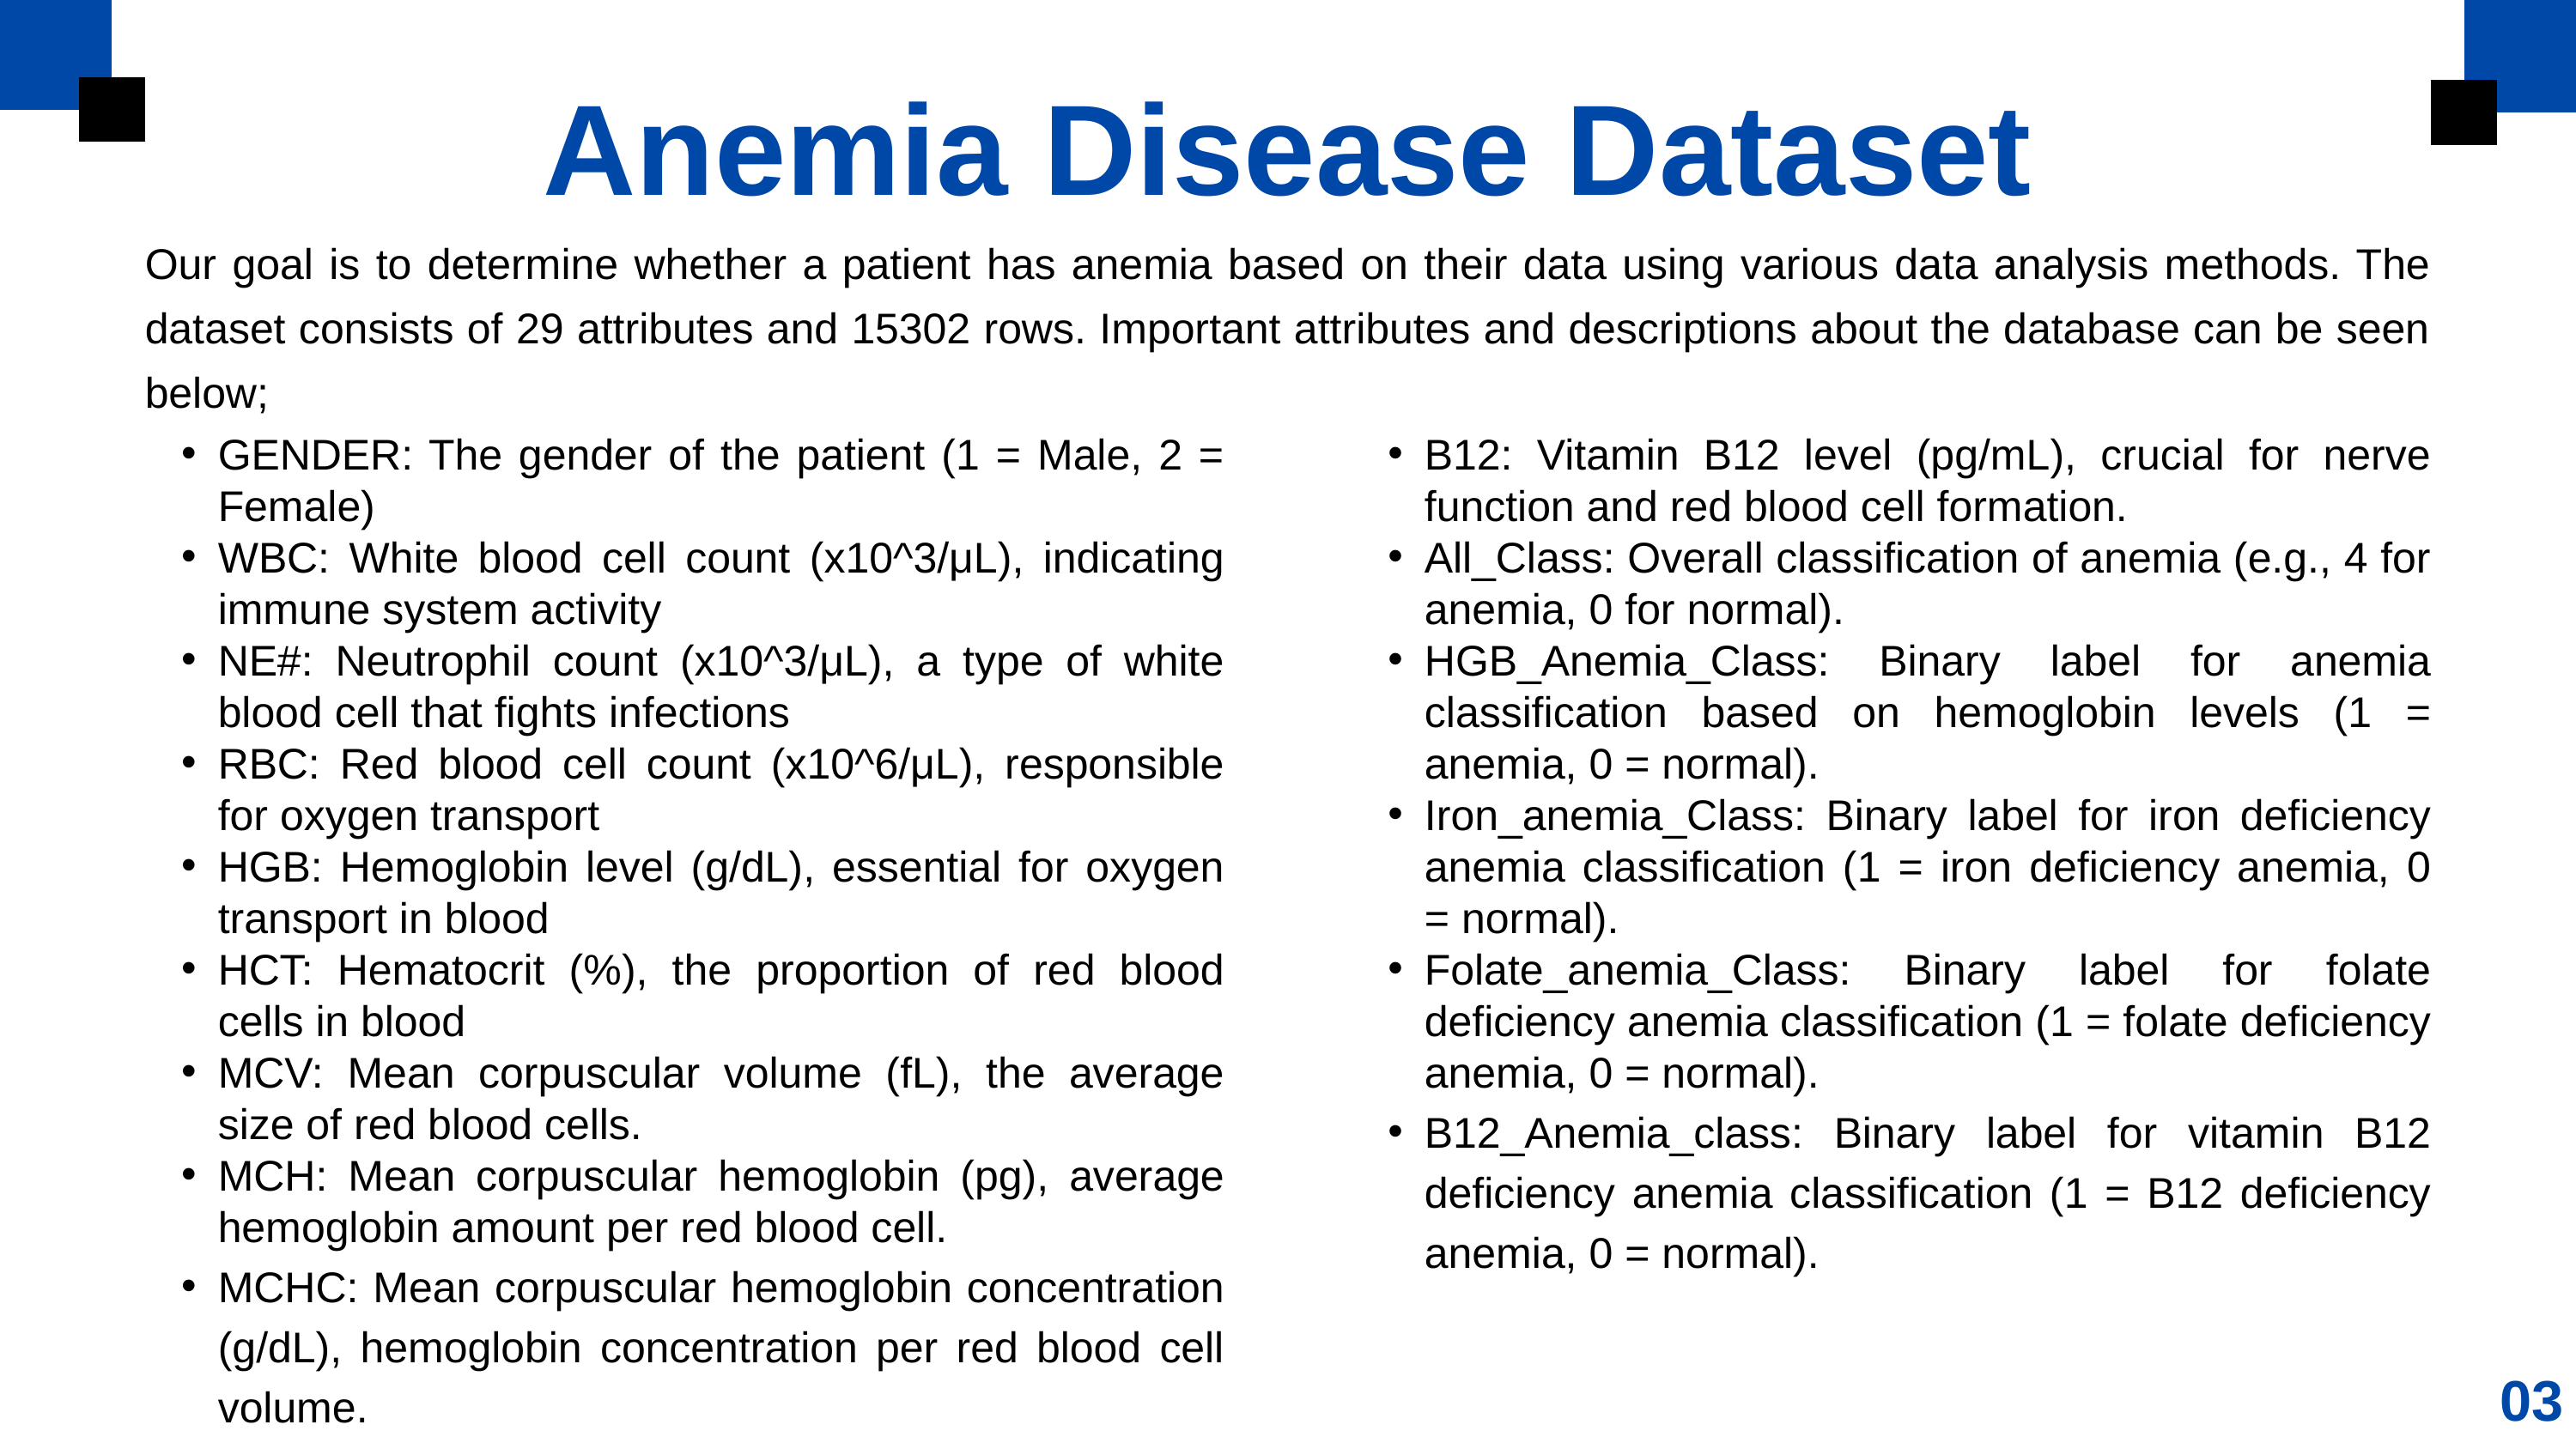

Anemia Disease Dataset

Our goal is to determine whether a patient has anemia based on their data using various data analysis methods. The dataset consists of 29 attributes and 15302 rows. Important attributes and descriptions about the database can be seen below;
GENDER: The gender of the patient (1 = Male, 2 = Female)
WBC: White blood cell count (x10^3/μL), indicating immune system activity
NE#: Neutrophil count (x10^3/μL), a type of white blood cell that fights infections
RBC: Red blood cell count (x10^6/μL), responsible for oxygen transport
HGB: Hemoglobin level (g/dL), essential for oxygen transport in blood
HCT: Hematocrit (%), the proportion of red blood cells in blood
MCV: Mean corpuscular volume (fL), the average size of red blood cells.
MCH: Mean corpuscular hemoglobin (pg), average hemoglobin amount per red blood cell.
MCHC: Mean corpuscular hemoglobin concentration (g/dL), hemoglobin concentration per red blood cell volume.
B12: Vitamin B12 level (pg/mL), crucial for nerve function and red blood cell formation.
All_Class: Overall classification of anemia (e.g., 4 for anemia, 0 for normal).
HGB_Anemia_Class: Binary label for anemia classification based on hemoglobin levels (1 = anemia, 0 = normal).
Iron_anemia_Class: Binary label for iron deficiency anemia classification (1 = iron deficiency anemia, 0 = normal).
Folate_anemia_Class: Binary label for folate deficiency anemia classification (1 = folate deficiency anemia, 0 = normal).
B12_Anemia_class: Binary label for vitamin B12 deficiency anemia classification (1 = B12 deficiency anemia, 0 = normal).
How to Start?
Consult Us
03